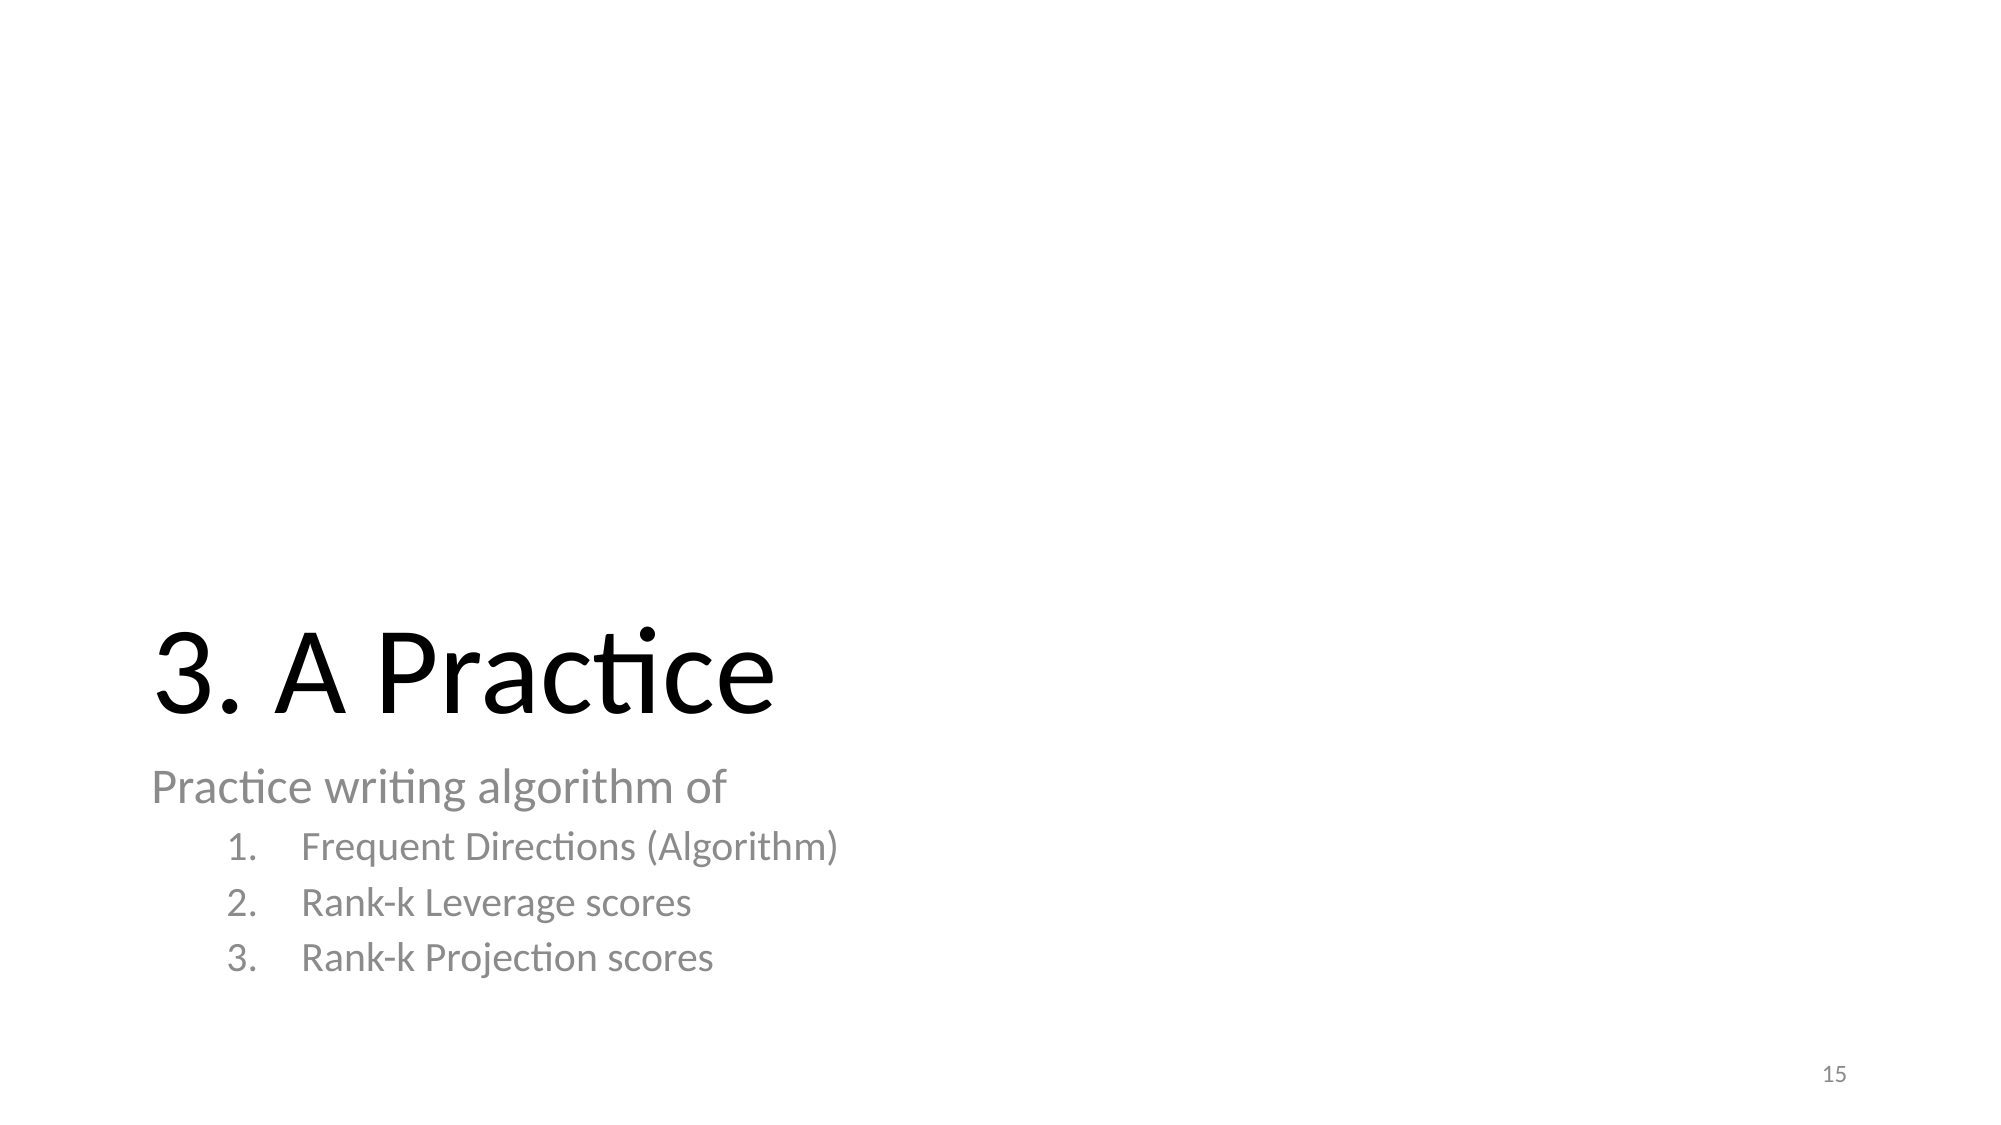

# 3. A Practice
Practice writing algorithm of
Frequent Directions (Algorithm)
Rank-k Leverage scores
Rank-k Projection scores
15